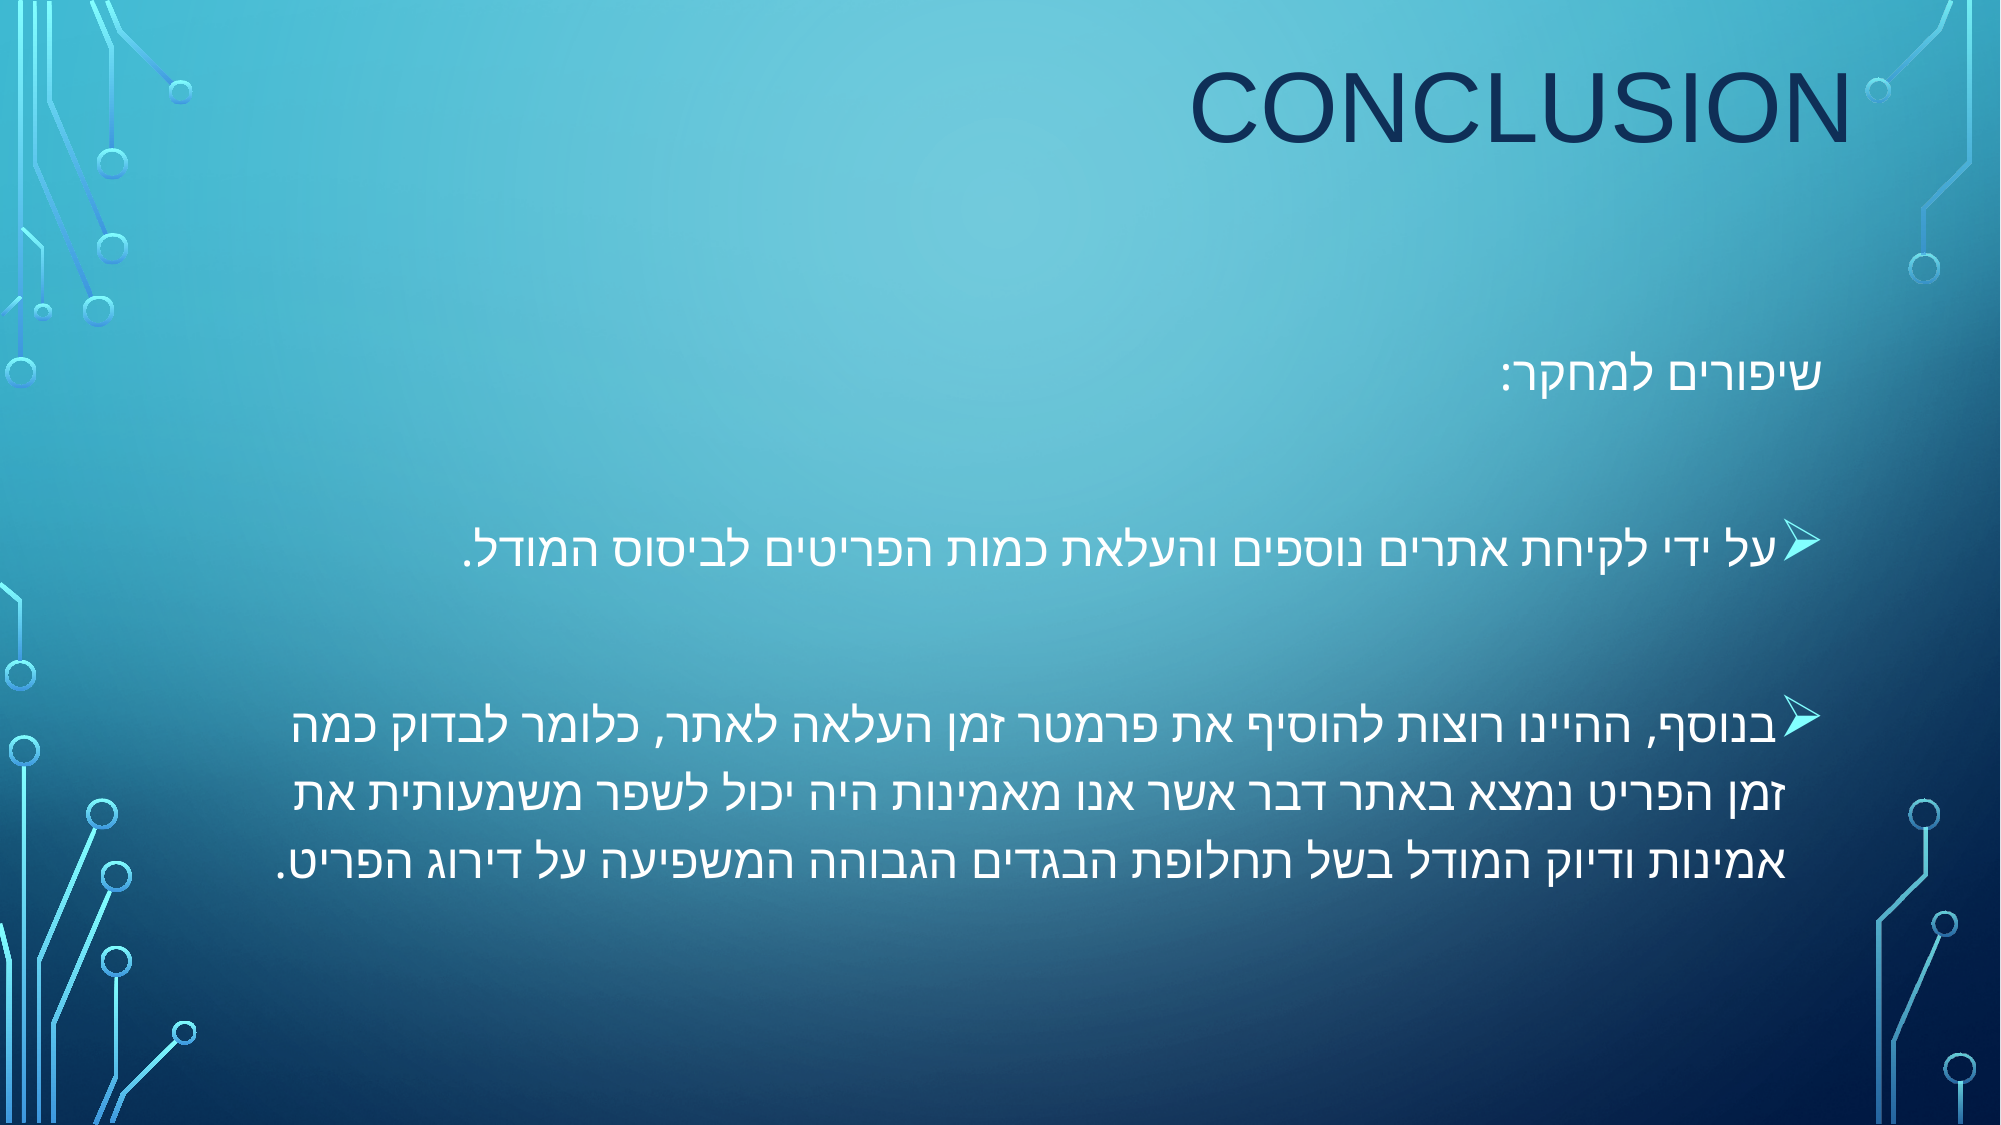

# Conclusion
שיפורים למחקר:

על ידי לקיחת אתרים נוספים והעלאת כמות הפריטים לביסוס המודל.

בנוסף, ההיינו רוצות להוסיף את פרמטר זמן העלאה לאתר, כלומר לבדוק כמה זמן הפריט נמצא באתר דבר אשר אנו מאמינות היה יכול לשפר משמעותית את אמינות ודיוק המודל בשל תחלופת הבגדים הגבוהה המשפיעה על דירוג הפריט.